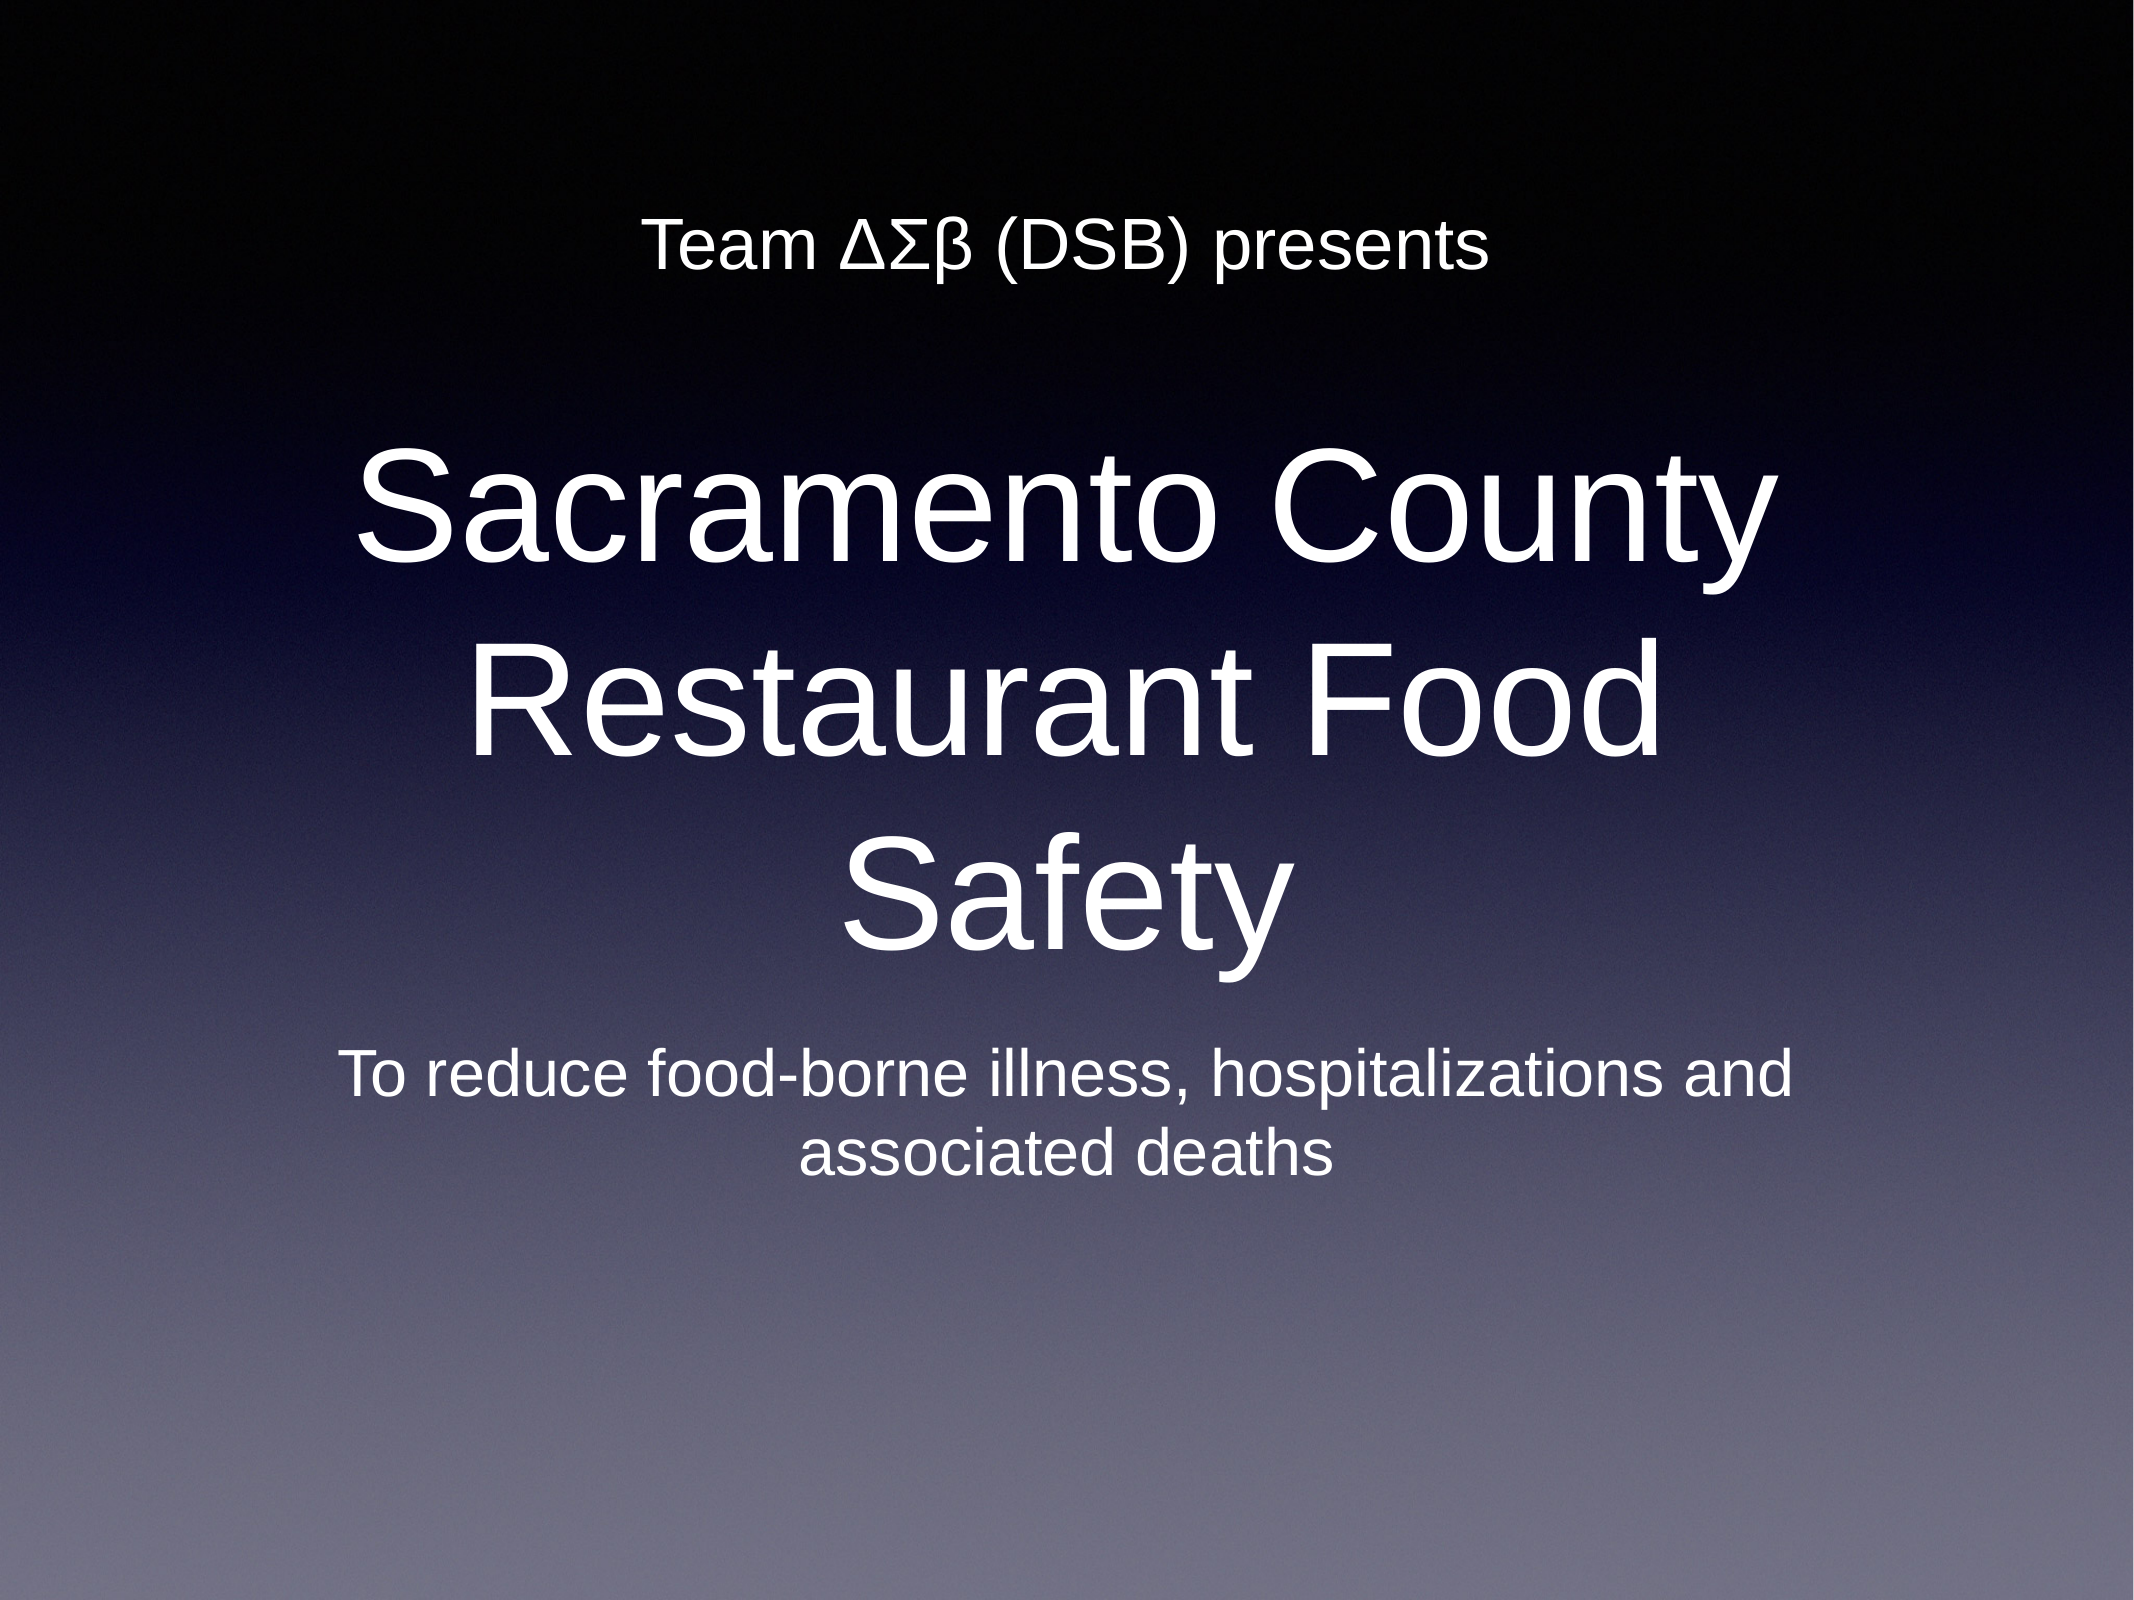

# Team ΔΣβ (DSB) presents

Sacramento County Restaurant Food Safety
To reduce food-borne illness, hospitalizations and associated deaths